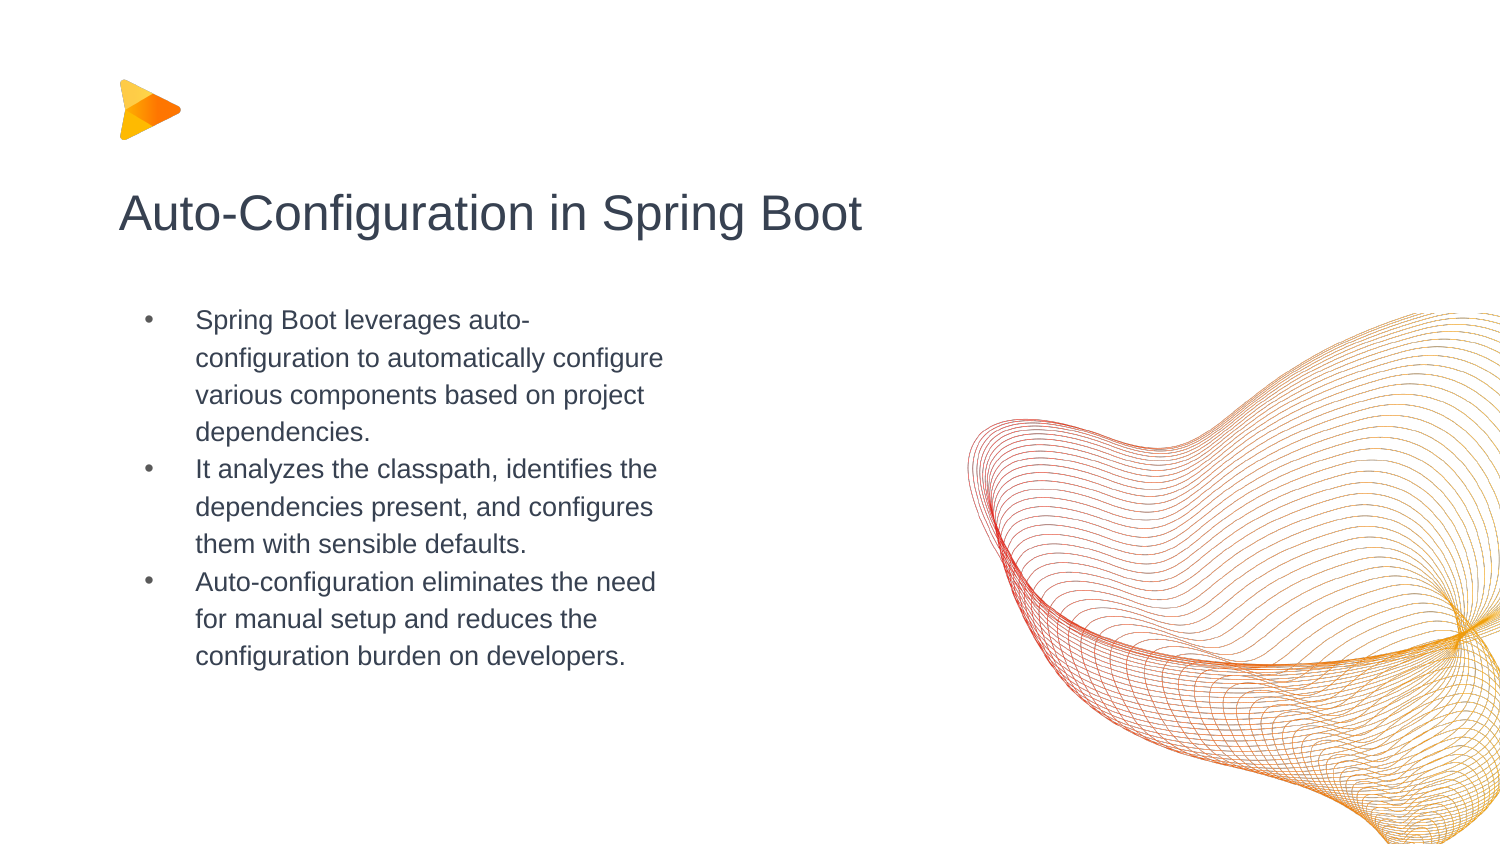

# Auto-Configuration in Spring Boot
Spring Boot leverages auto-configuration to automatically configure various components based on project dependencies.
It analyzes the classpath, identifies the dependencies present, and configures them with sensible defaults.
Auto-configuration eliminates the need for manual setup and reduces the configuration burden on developers.